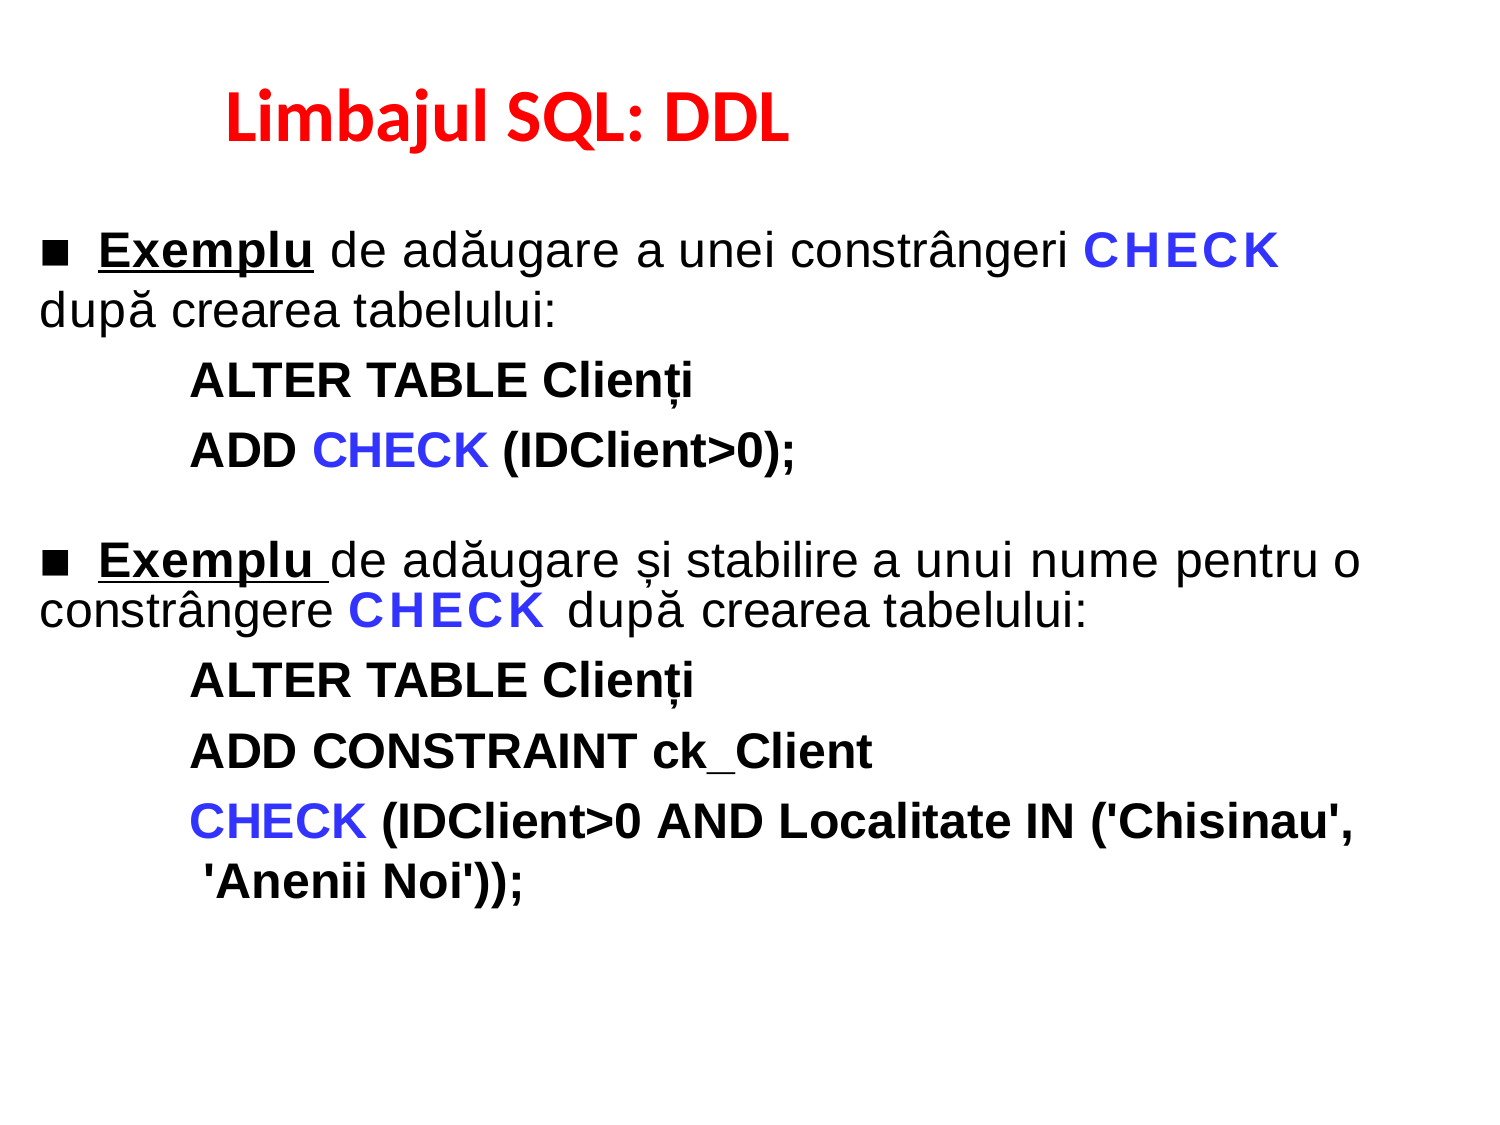

# Limbajul SQL: DDL
◼	Exemplu de adăugare a unei constrângeri CHECK după crearea tabelului:
ALTER TABLE Clienți
ADD CHECK (IDClient>0);

◼	Exemplu de adăugare și stabilire a unui nume pentru o constrângere CHECK după crearea tabelului:
ALTER TABLE Clienți
ADD CONSTRAINT ck_Client
CHECK (IDClient>0 AND Localitate IN ('Chisinau',  'Anenii Noi'));